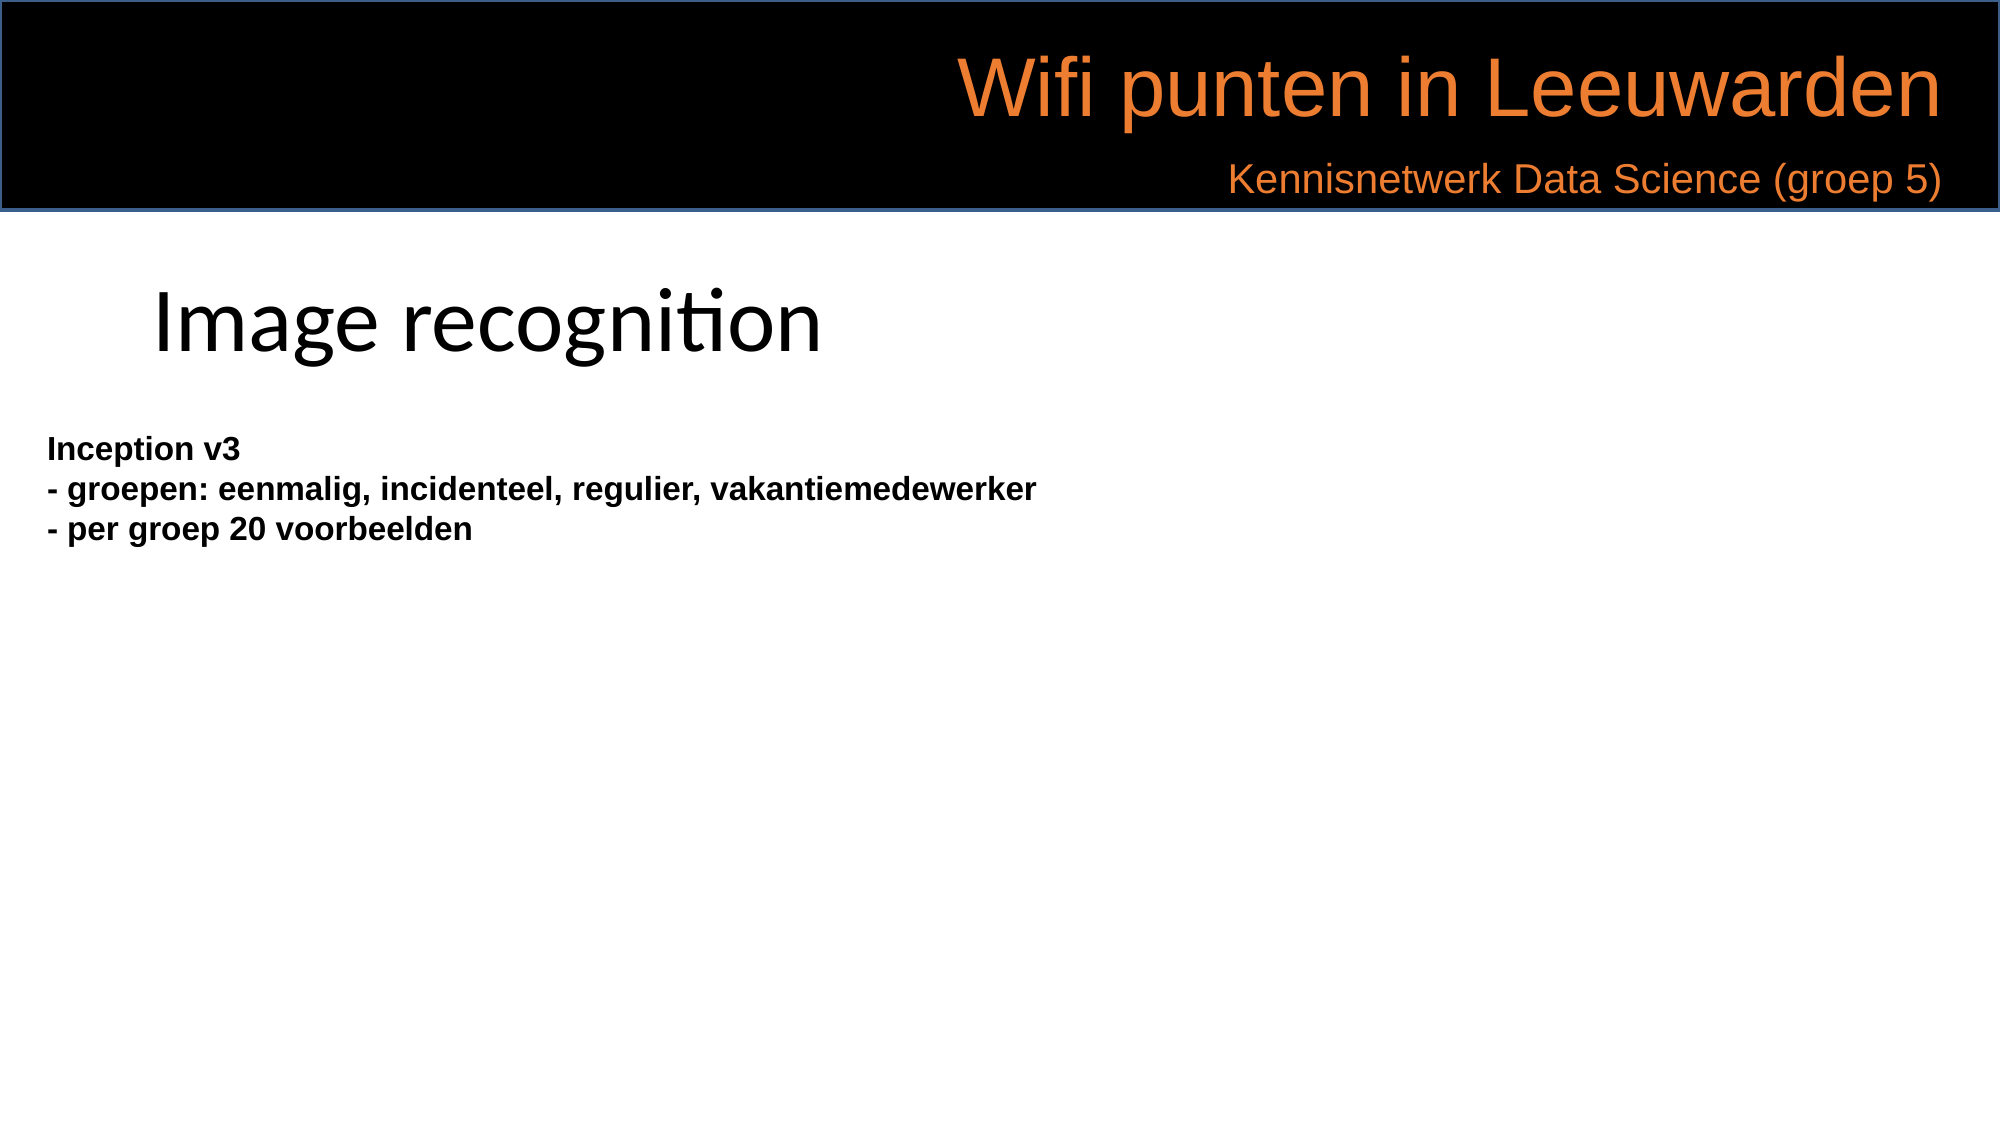

Wifi punten in Leeuwarden
Kennisnetwerk Data Science (groep 5)
Image recognition

Inception v3
- groepen: eenmalig, incidenteel, regulier, vakantiemedewerker
- per groep 20 voorbeelden